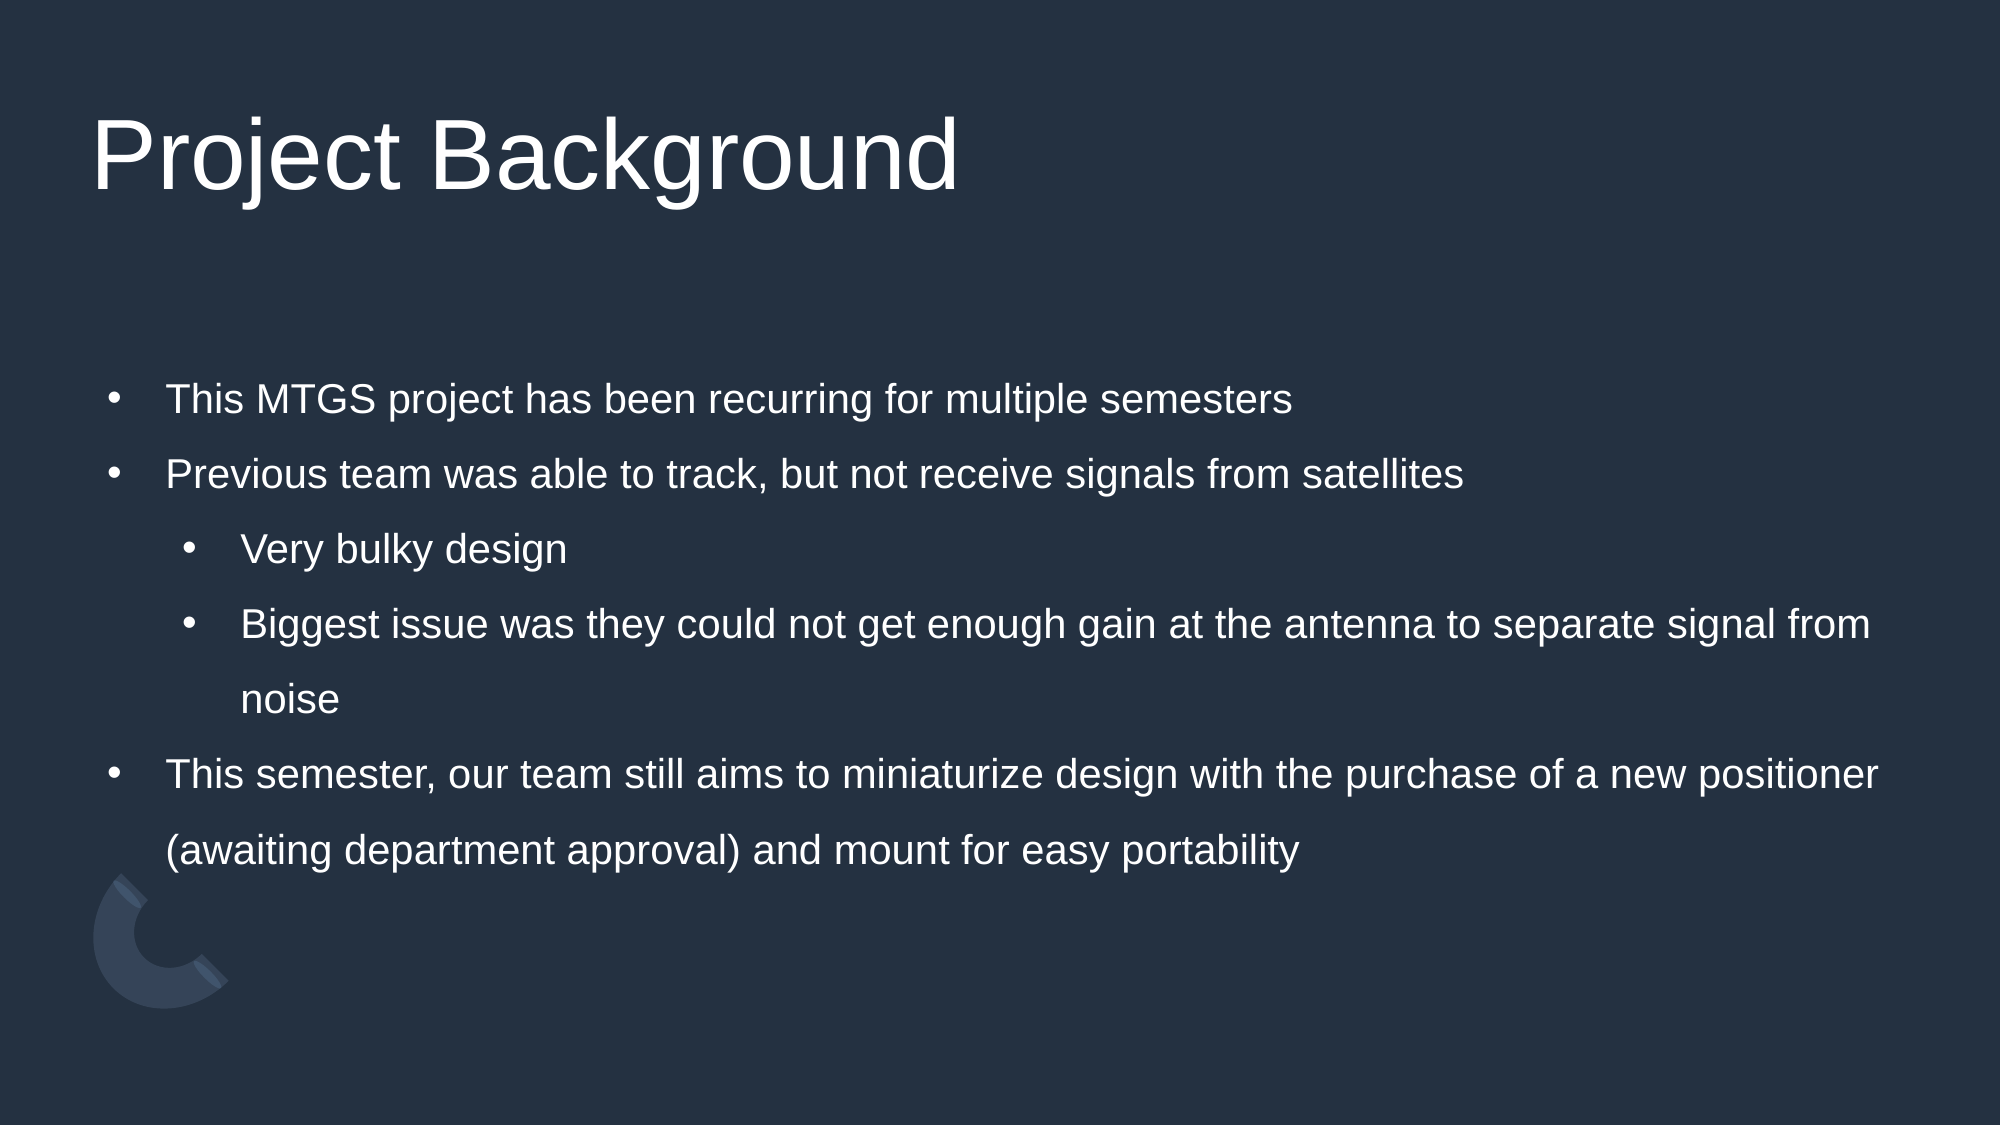

# Project Background
This MTGS project has been recurring for multiple semesters
Previous team was able to track, but not receive signals from satellites
Very bulky design
Biggest issue was they could not get enough gain at the antenna to separate signal from noise
This semester, our team still aims to miniaturize design with the purchase of a new positioner (awaiting department approval) and mount for easy portability